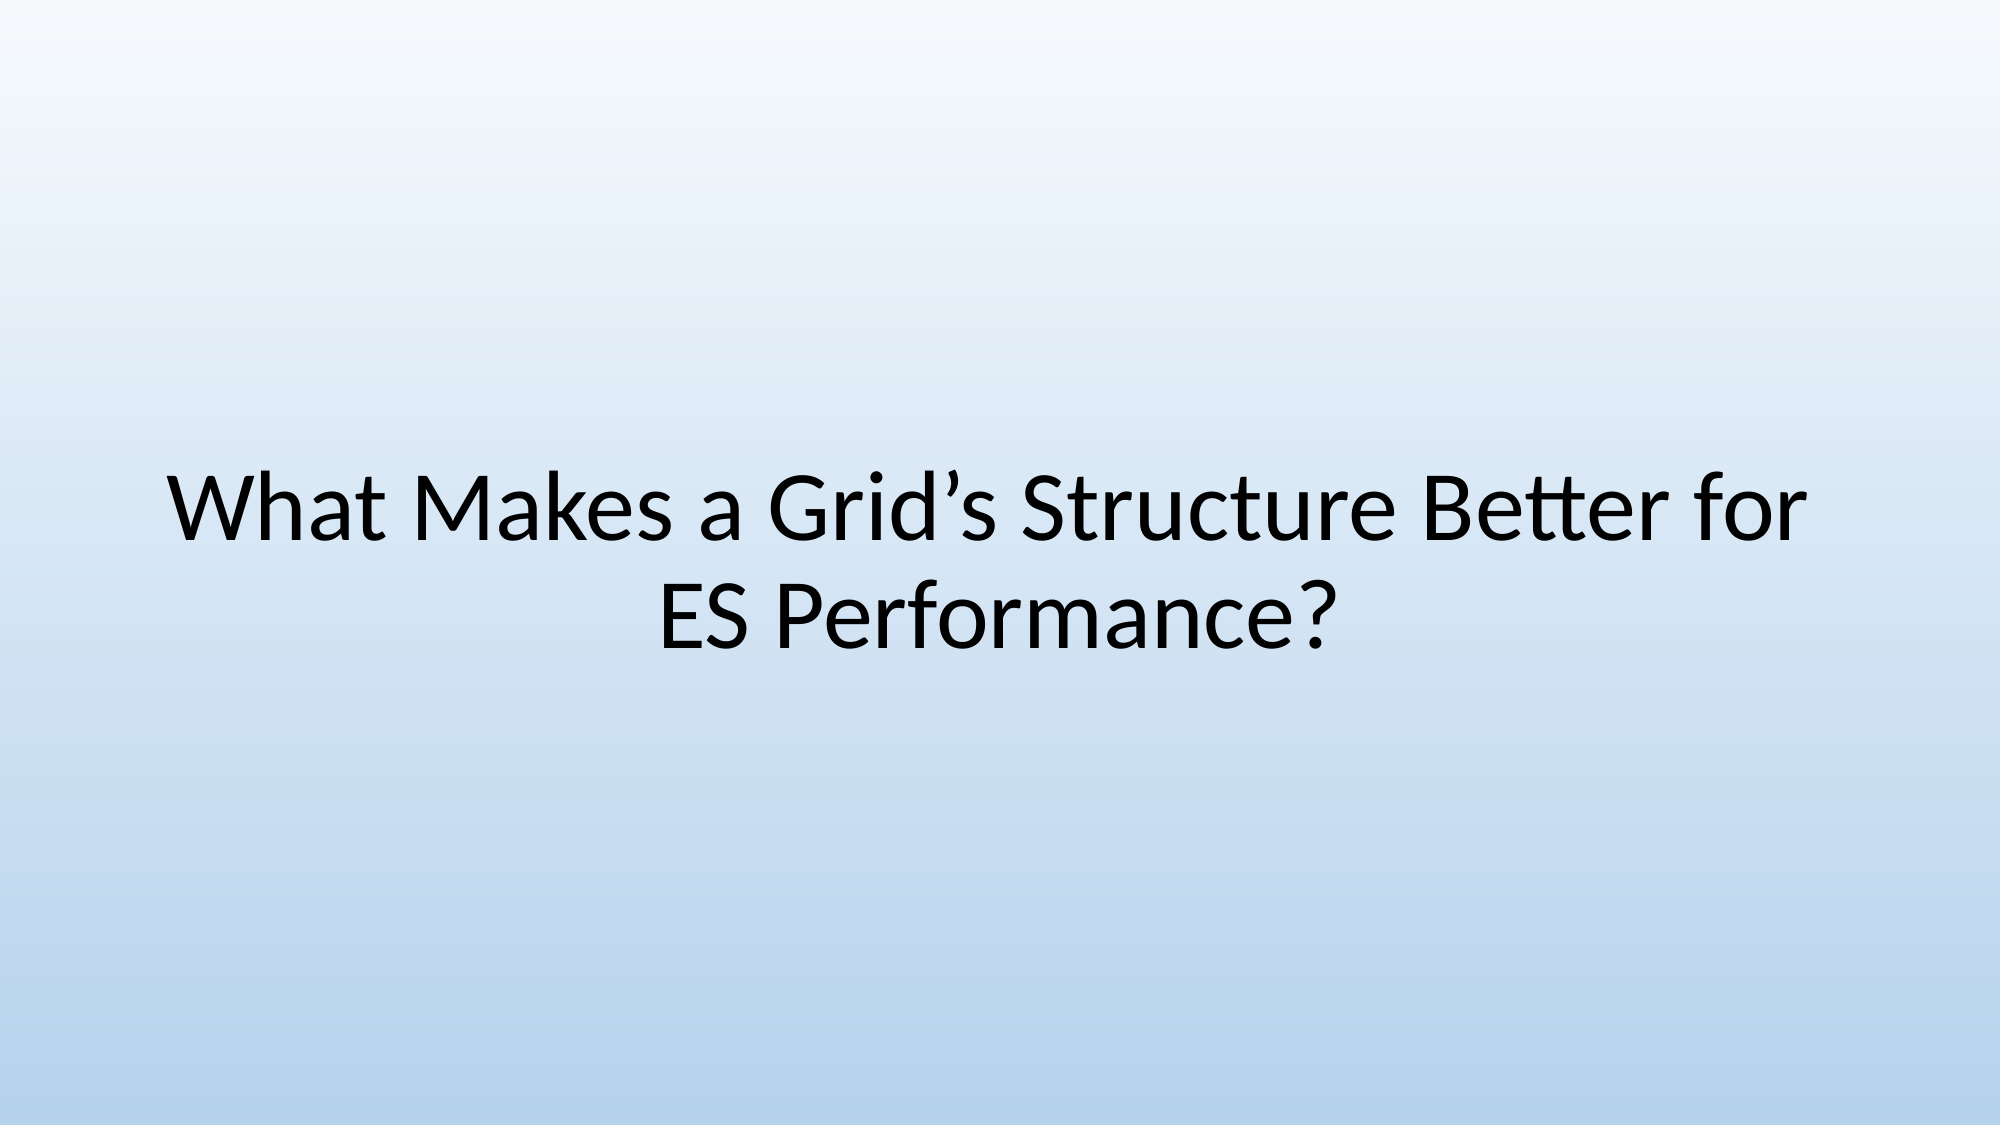

# What Makes a Grid’s Structure Better for ES Performance?